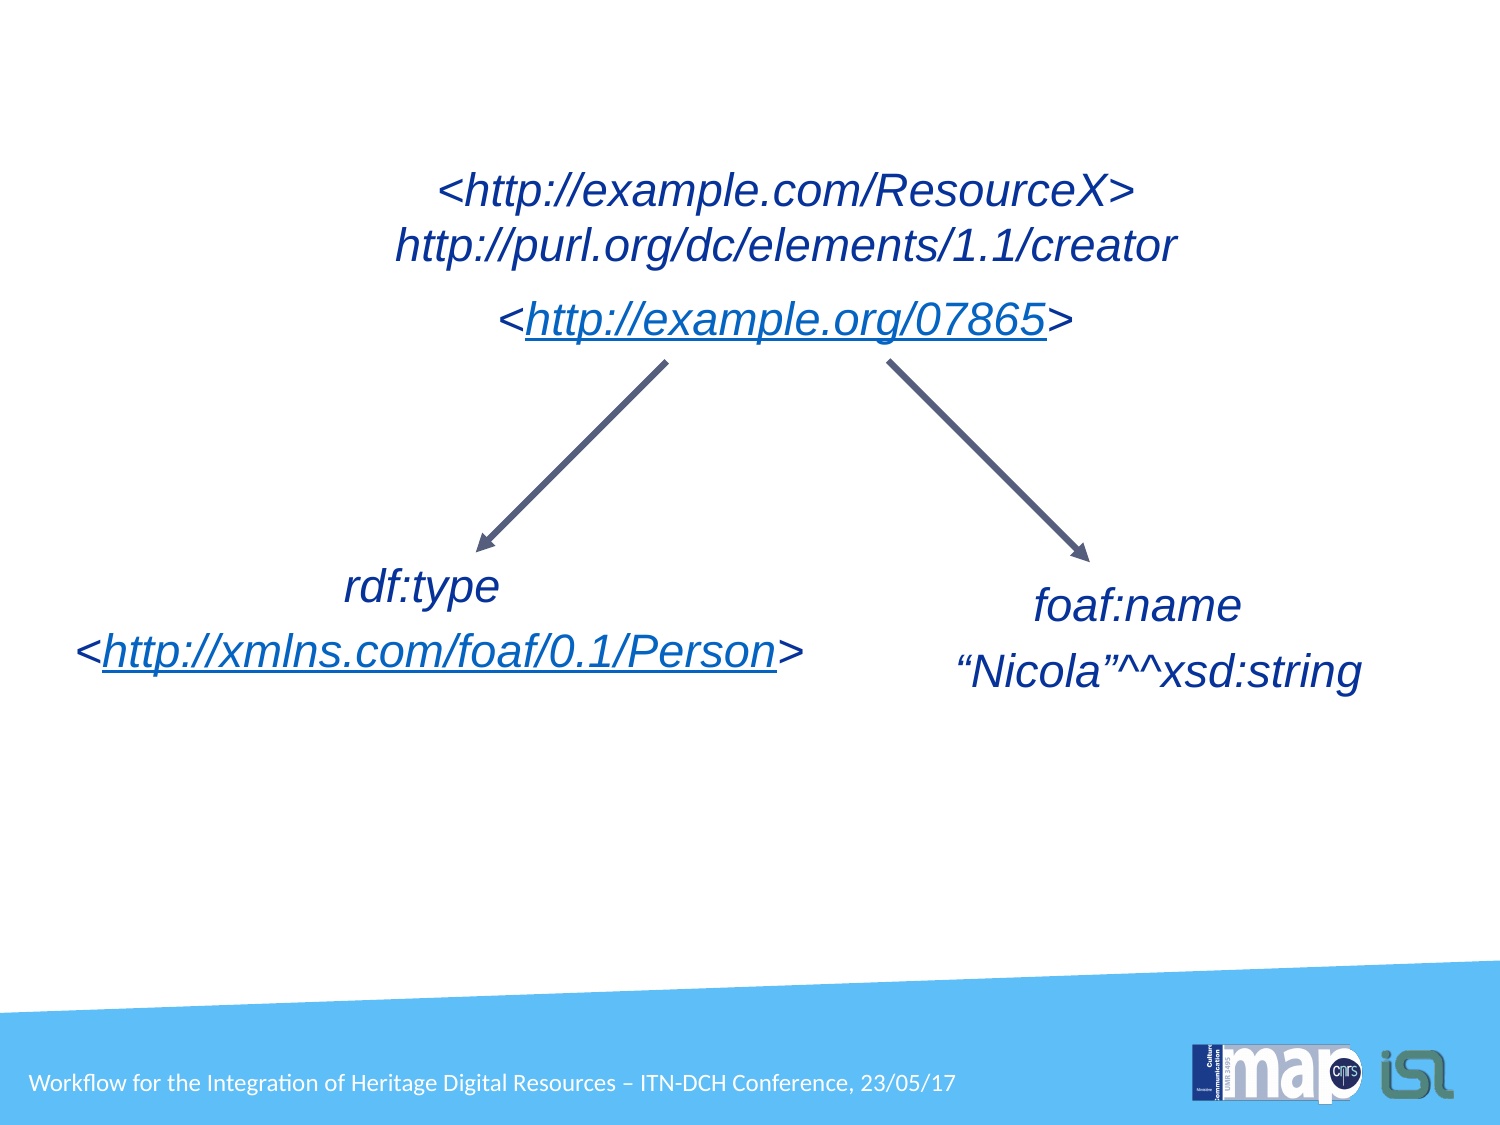

<http://example.com/ResourceX>
http://purl.org/dc/elements/1.1/creator
<http://example.org/07865>

rdf:type
foaf:name
<http://xmlns.com/foaf/0.1/Person>
“Nicola”^^xsd:string